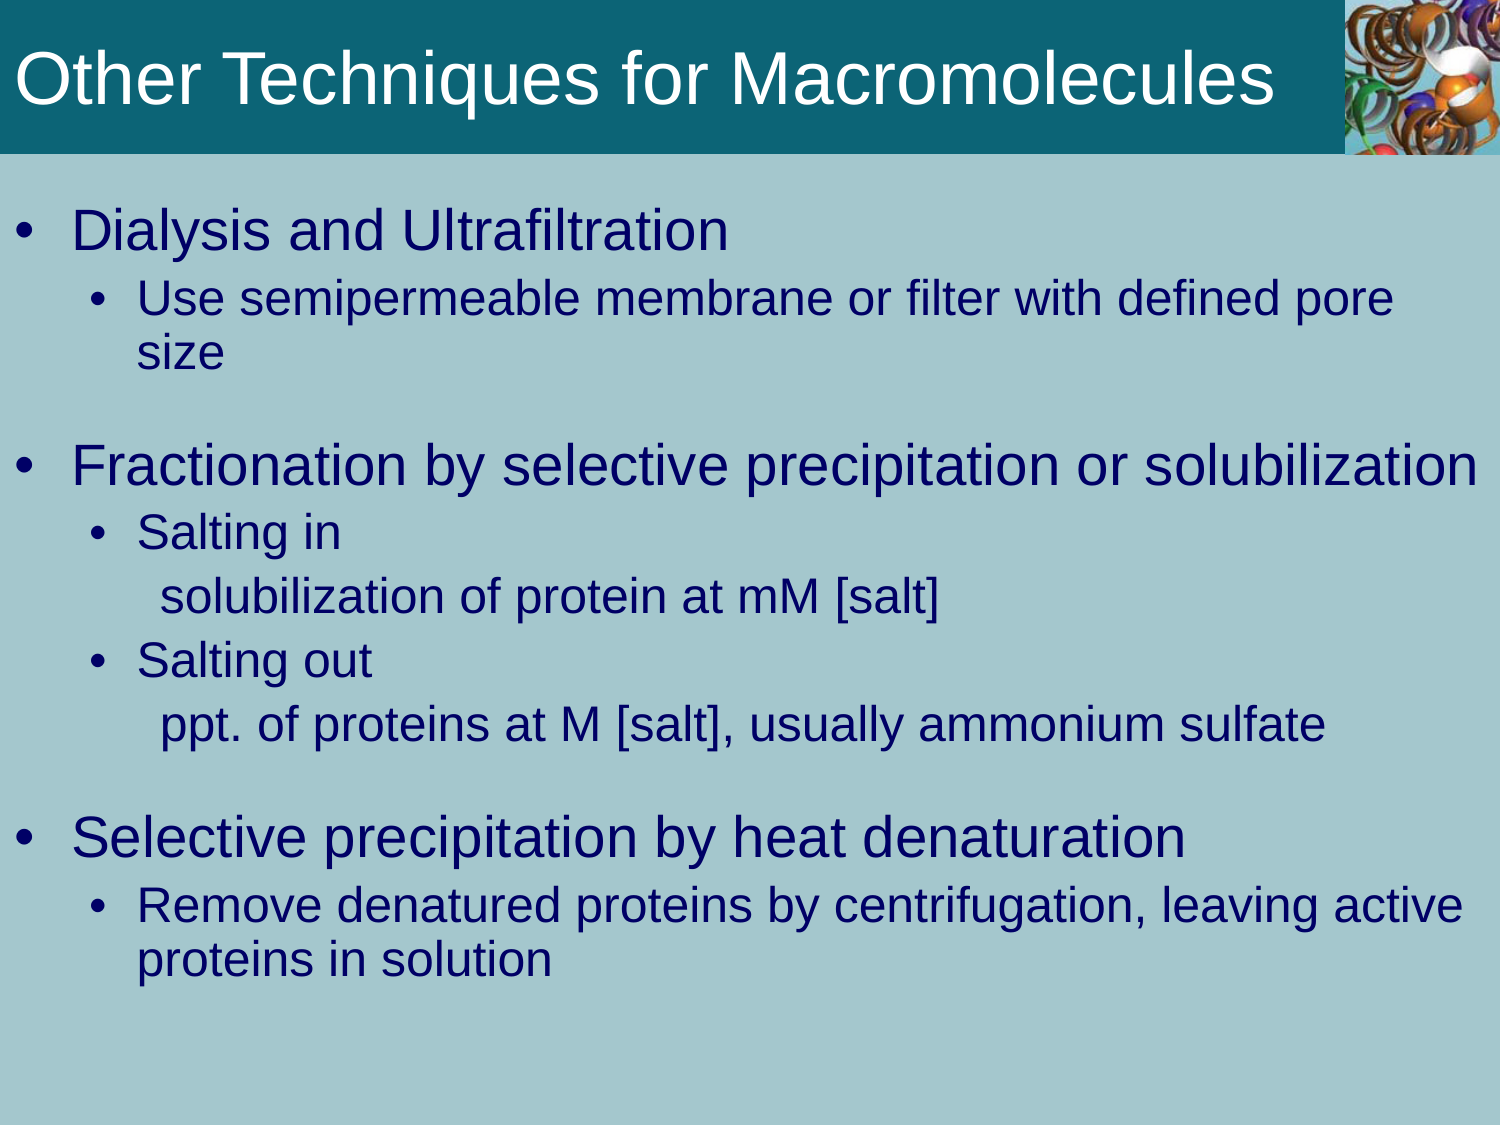

Other Techniques for Macromolecules
Dialysis and Ultrafiltration
Use semipermeable membrane or filter with defined pore size
Fractionation by selective precipitation or solubilization
Salting in
     solubilization of protein at mM [salt]
Salting out
     ppt. of proteins at M [salt], usually ammonium sulfate
Selective precipitation by heat denaturation
Remove denatured proteins by centrifugation, leaving active proteins in solution